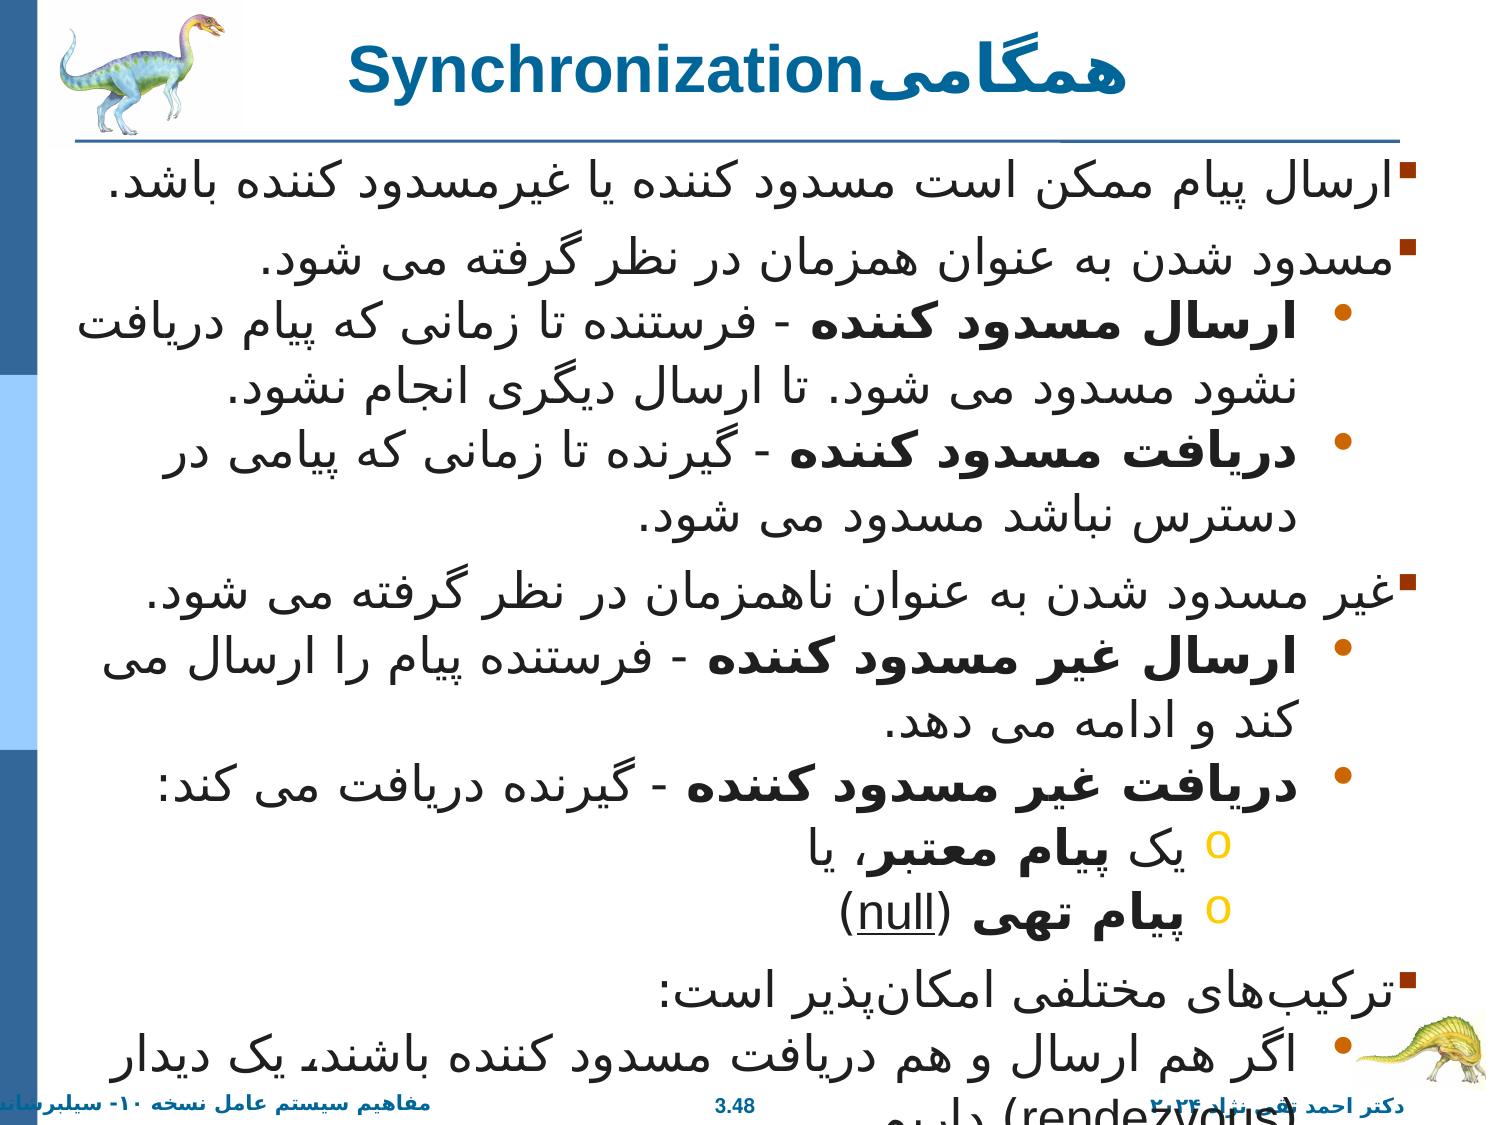

# Synchronizationهمگامی
ارسال پیام ممکن است مسدود کننده یا غیرمسدود کننده باشد.
مسدود شدن به عنوان همزمان در نظر گرفته می شود.
ارسال مسدود کننده - فرستنده تا زمانی که پیام دریافت نشود مسدود می شود. تا ارسال دیگری انجام نشود.
دریافت مسدود کننده - گیرنده تا زمانی که پیامی در دسترس نباشد مسدود می شود.
غیر مسدود شدن به عنوان ناهمزمان در نظر گرفته می شود.
ارسال غیر مسدود کننده - فرستنده پیام را ارسال می کند و ادامه می دهد.
دریافت غیر مسدود کننده - گیرنده دریافت می کند:
یک پیام معتبر، یا
پیام تهی (null)
ترکیب‌های مختلفی امکان‌پذیر است:
اگر هم ارسال و هم دریافت مسدود کننده باشند، یک دیدار (rendezvous) داریم.